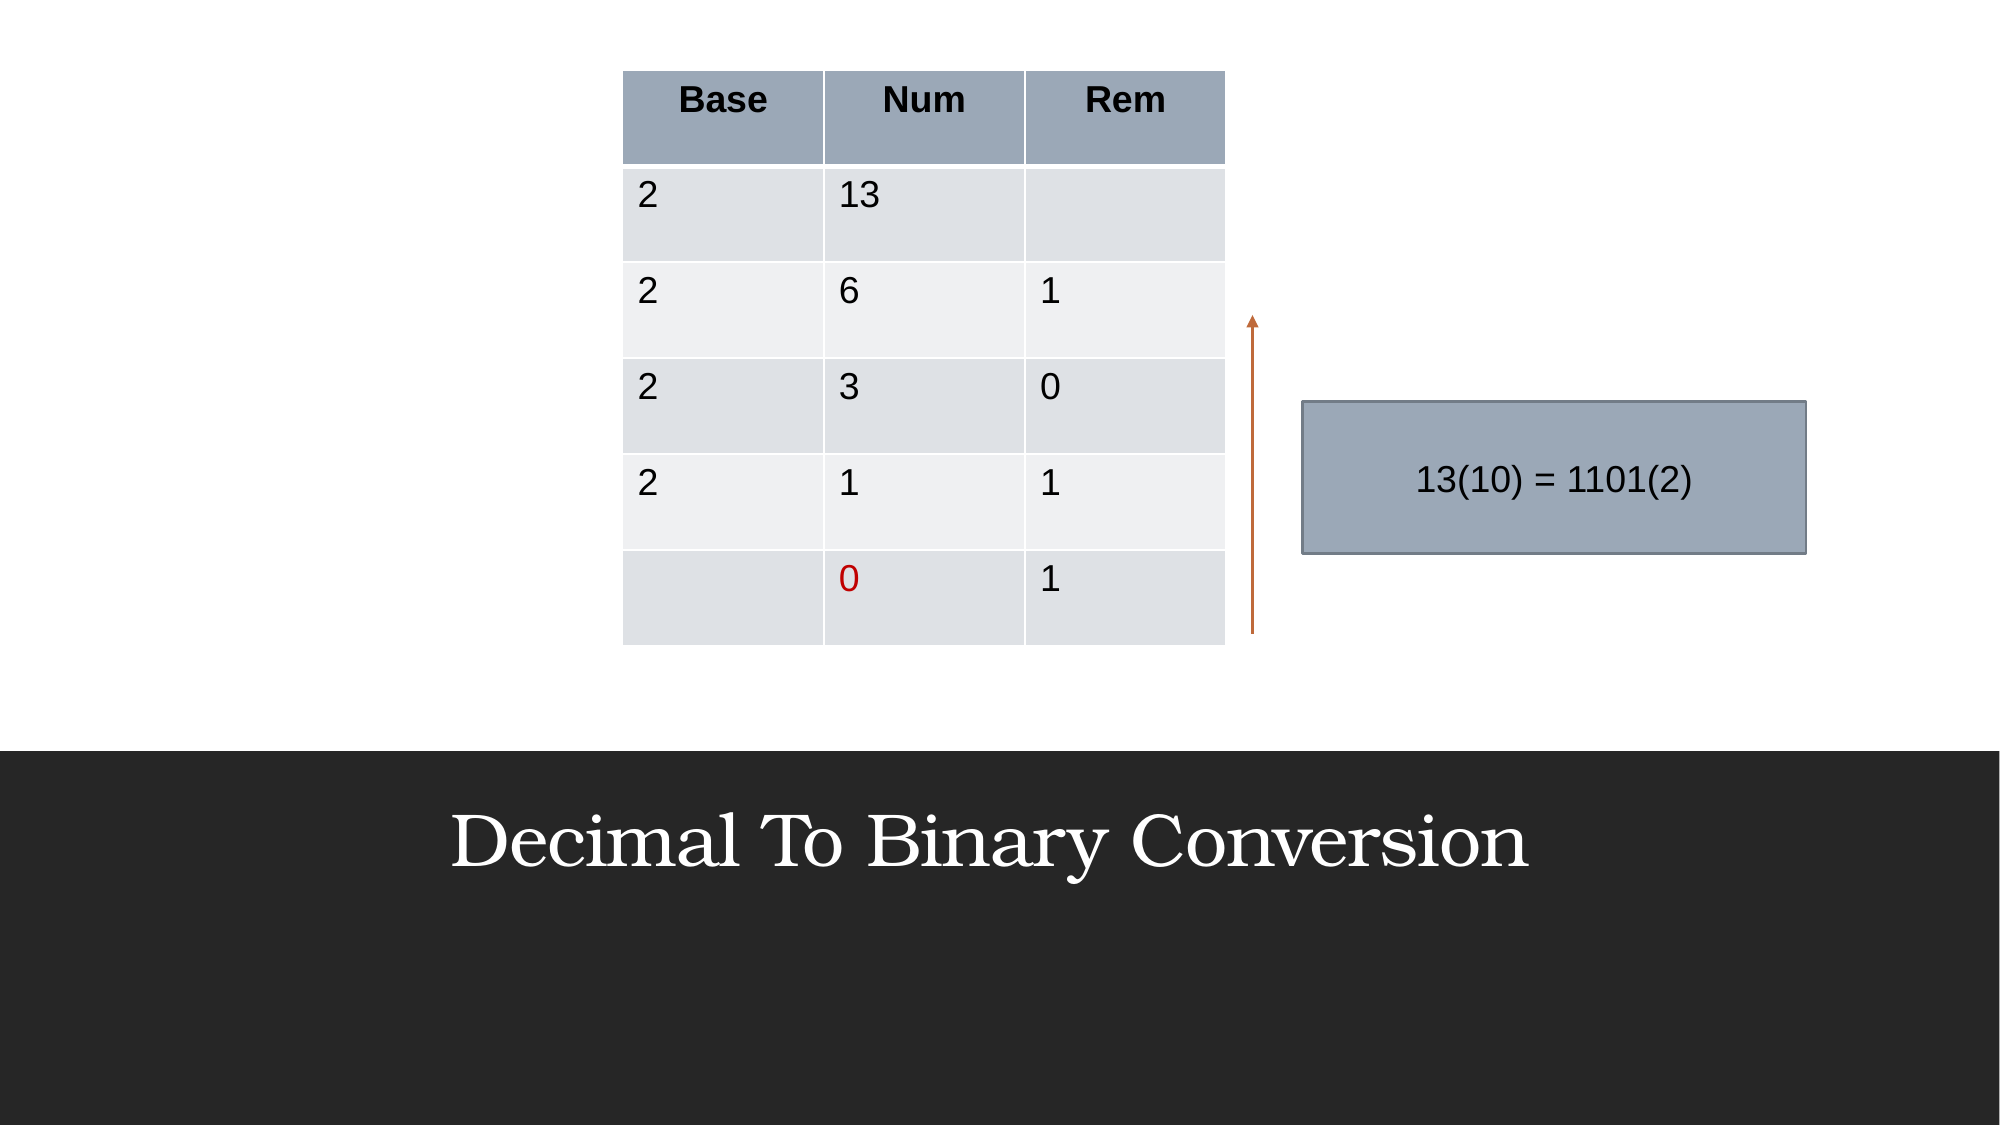

| Base | Num | Rem |
| --- | --- | --- |
| 2 | 13 |  |
| 2 | 6 | 1 |
| 2 | 3 | 0 |
| 2 | 1 | 1 |
|  | 0 | 1 |
13(10) = 1101(2)
# Decimal To Binary Conversion